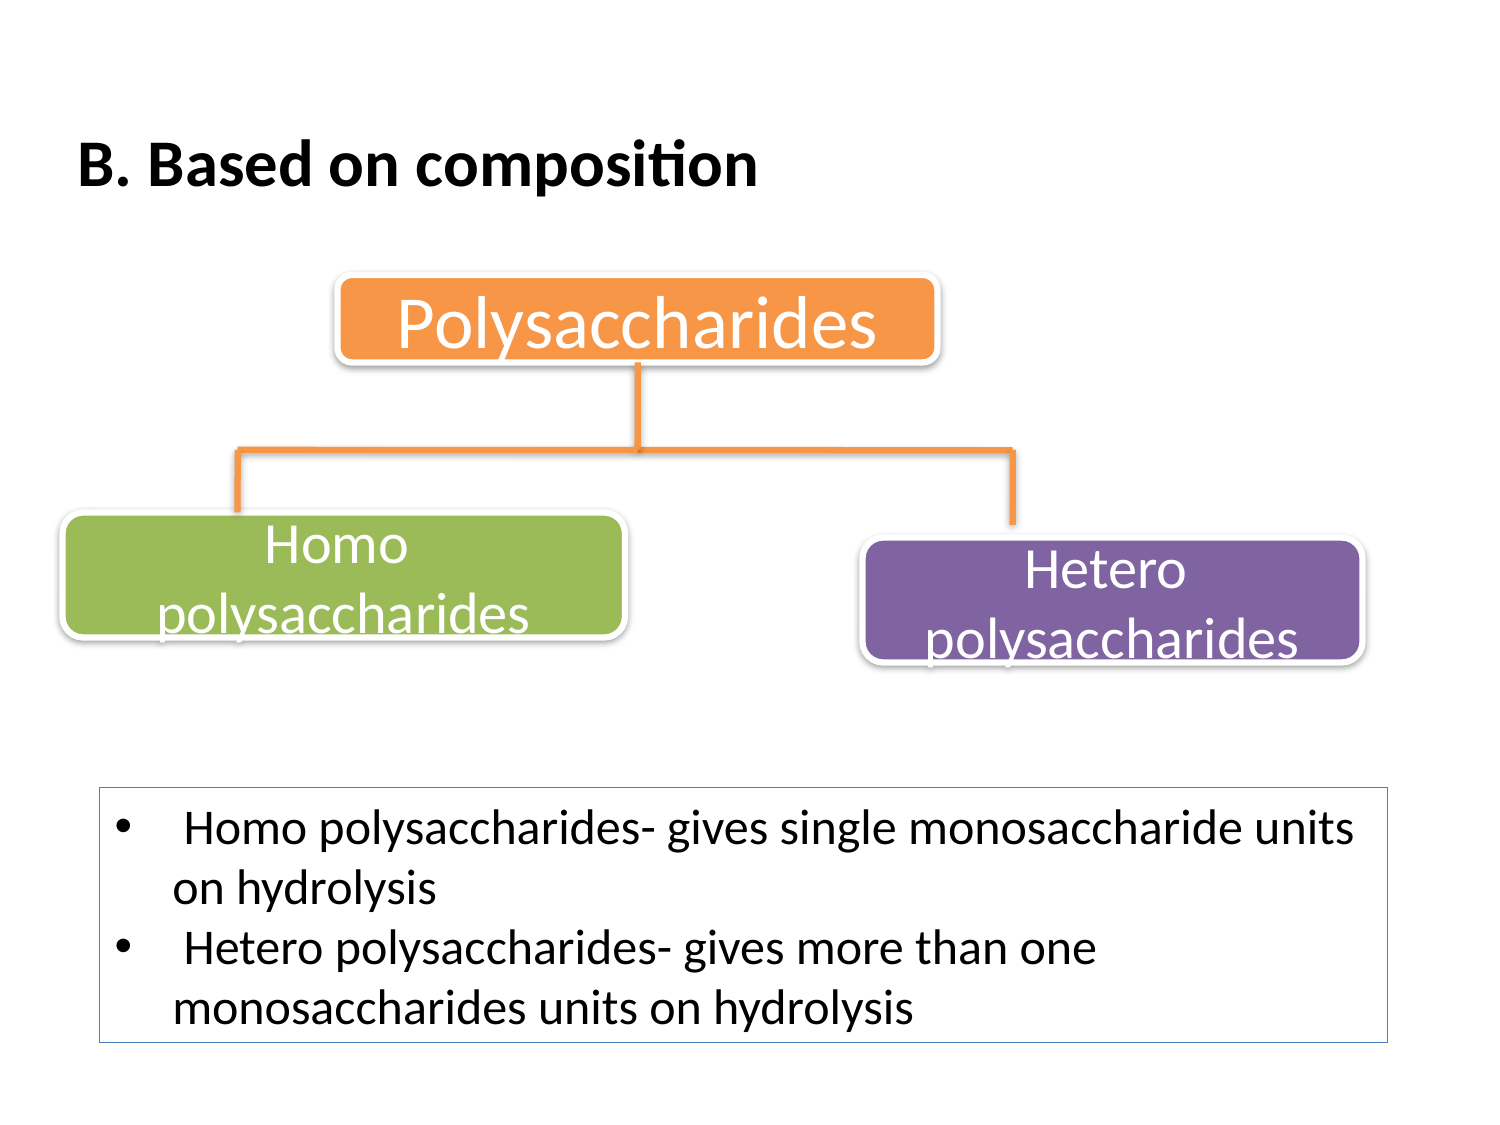

B. Based on composition

Polysaccharides
Homo
polysaccharides
Hetero
polysaccharides
 Homo polysaccharides- gives single monosaccharide units on hydrolysis
 Hetero polysaccharides- gives more than one monosaccharides units on hydrolysis